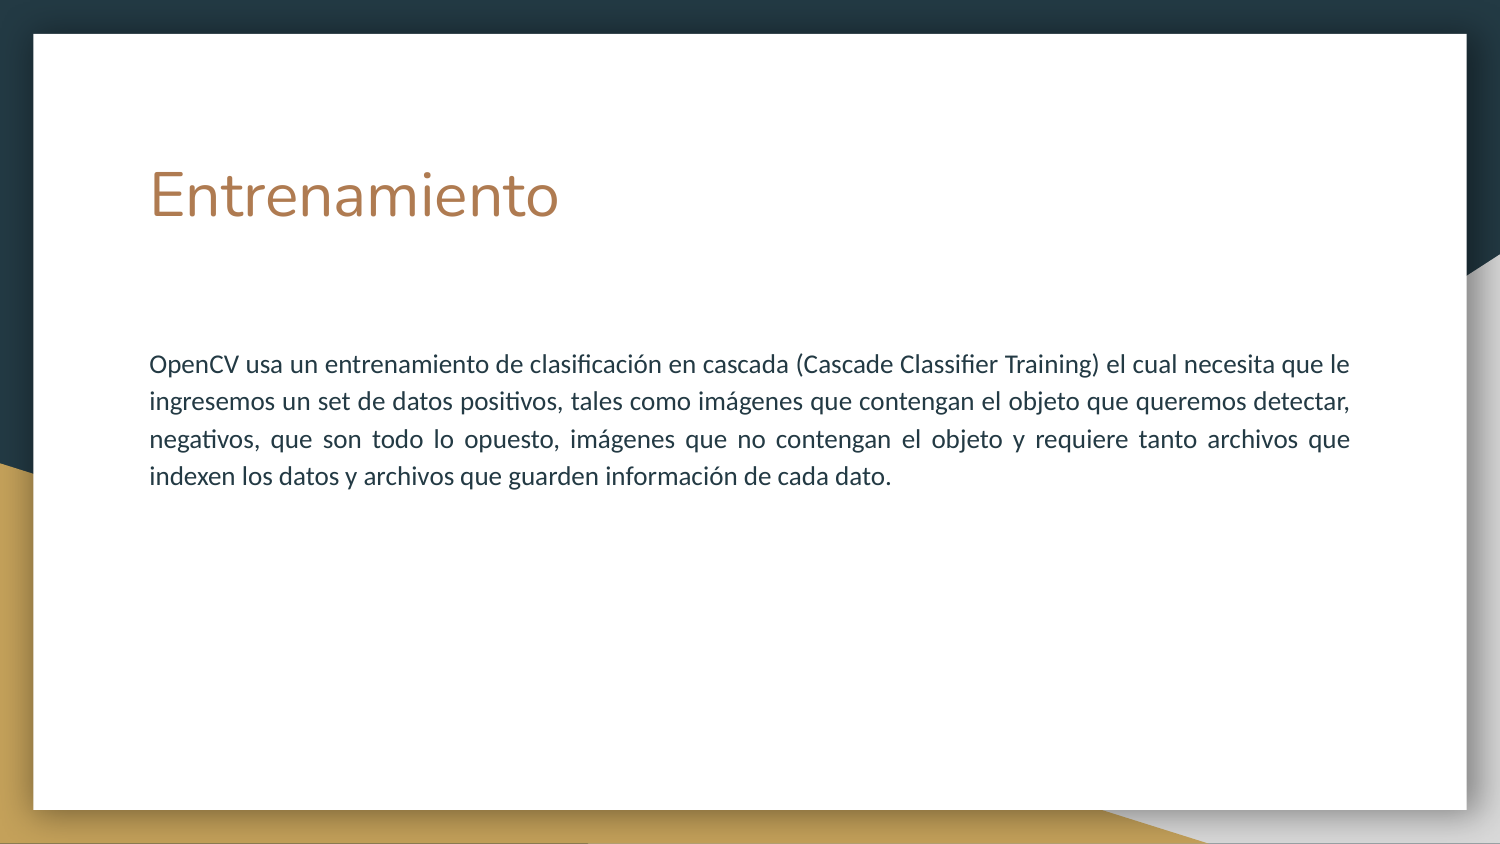

# Entrenamiento
OpenCV usa un entrenamiento de clasificación en cascada (Cascade Classifier Training) el cual necesita que le ingresemos un set de datos positivos, tales como imágenes que contengan el objeto que queremos detectar, negativos, que son todo lo opuesto, imágenes que no contengan el objeto y requiere tanto archivos que indexen los datos y archivos que guarden información de cada dato.